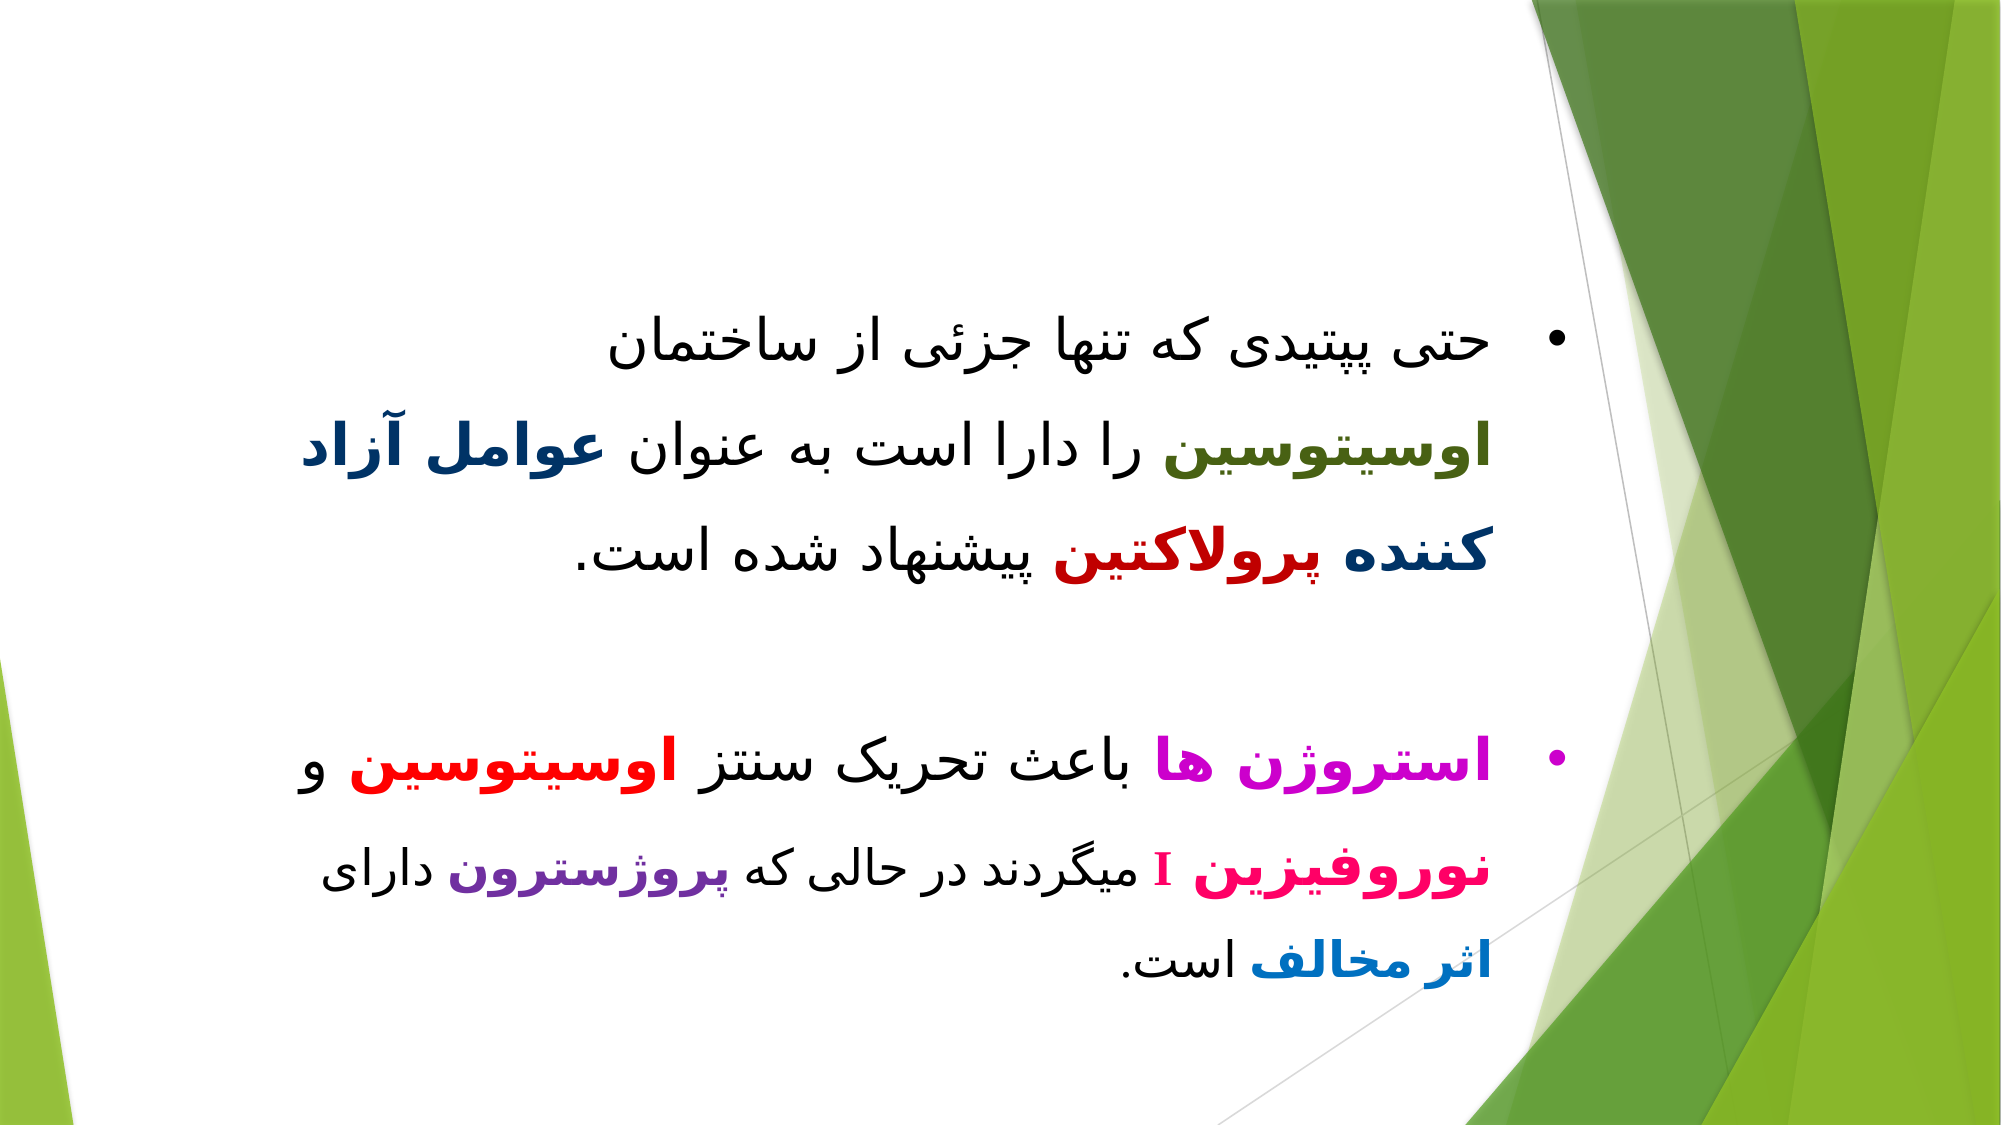

حتی پپتیدی که تنها جزئی از ساختمان اوسیتوسین را دارا است به عنوان عوامل آزاد کننده پرولاکتین پیشنهاد شده است.

استروژن ها باعث تحریک سنتز اوسیتوسین و نوروفیزین I میگردند در حالی که پروژسترون دارای اثر مخالف است.